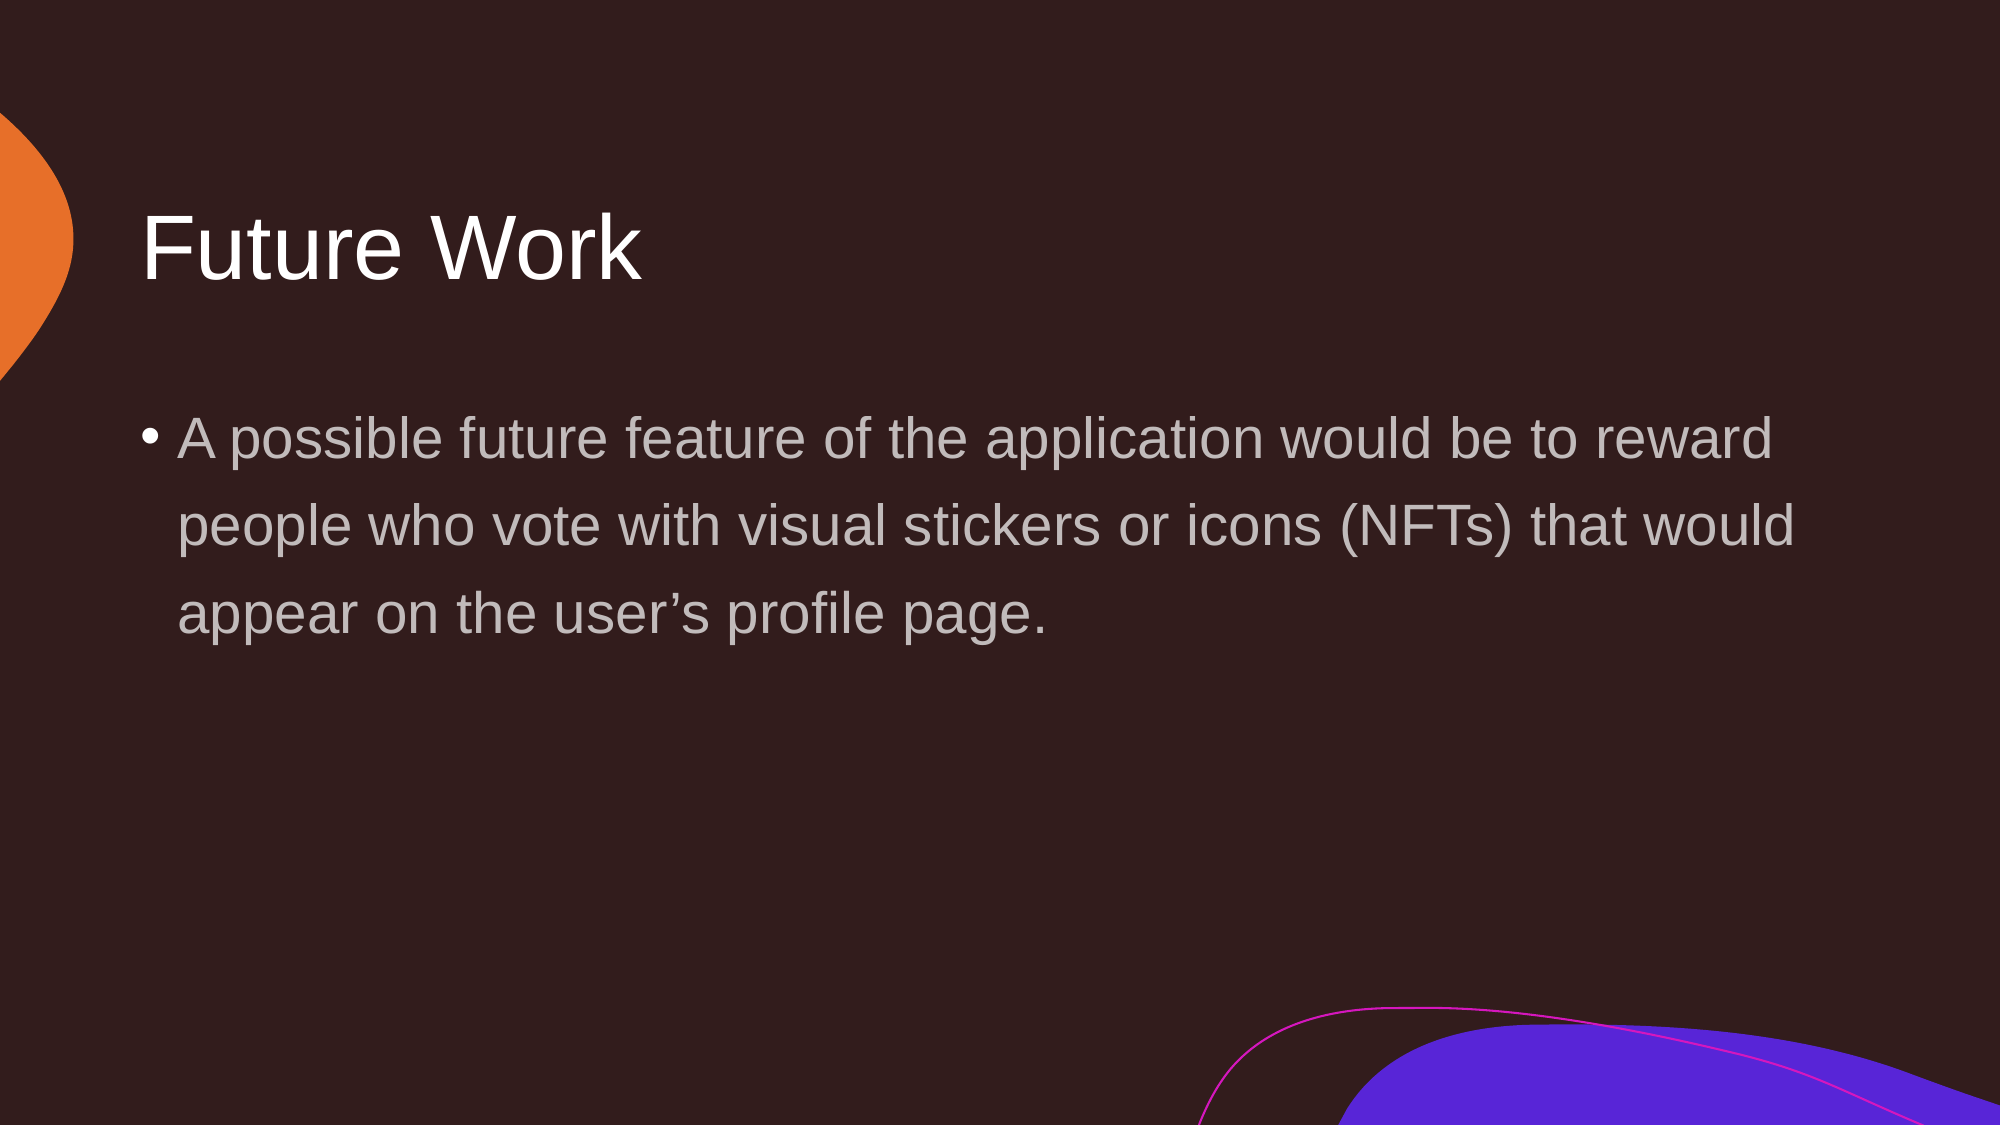

# Future Work
A possible future feature of the application would be to reward people who vote with visual stickers or icons (NFTs) that would appear on the user’s profile page.